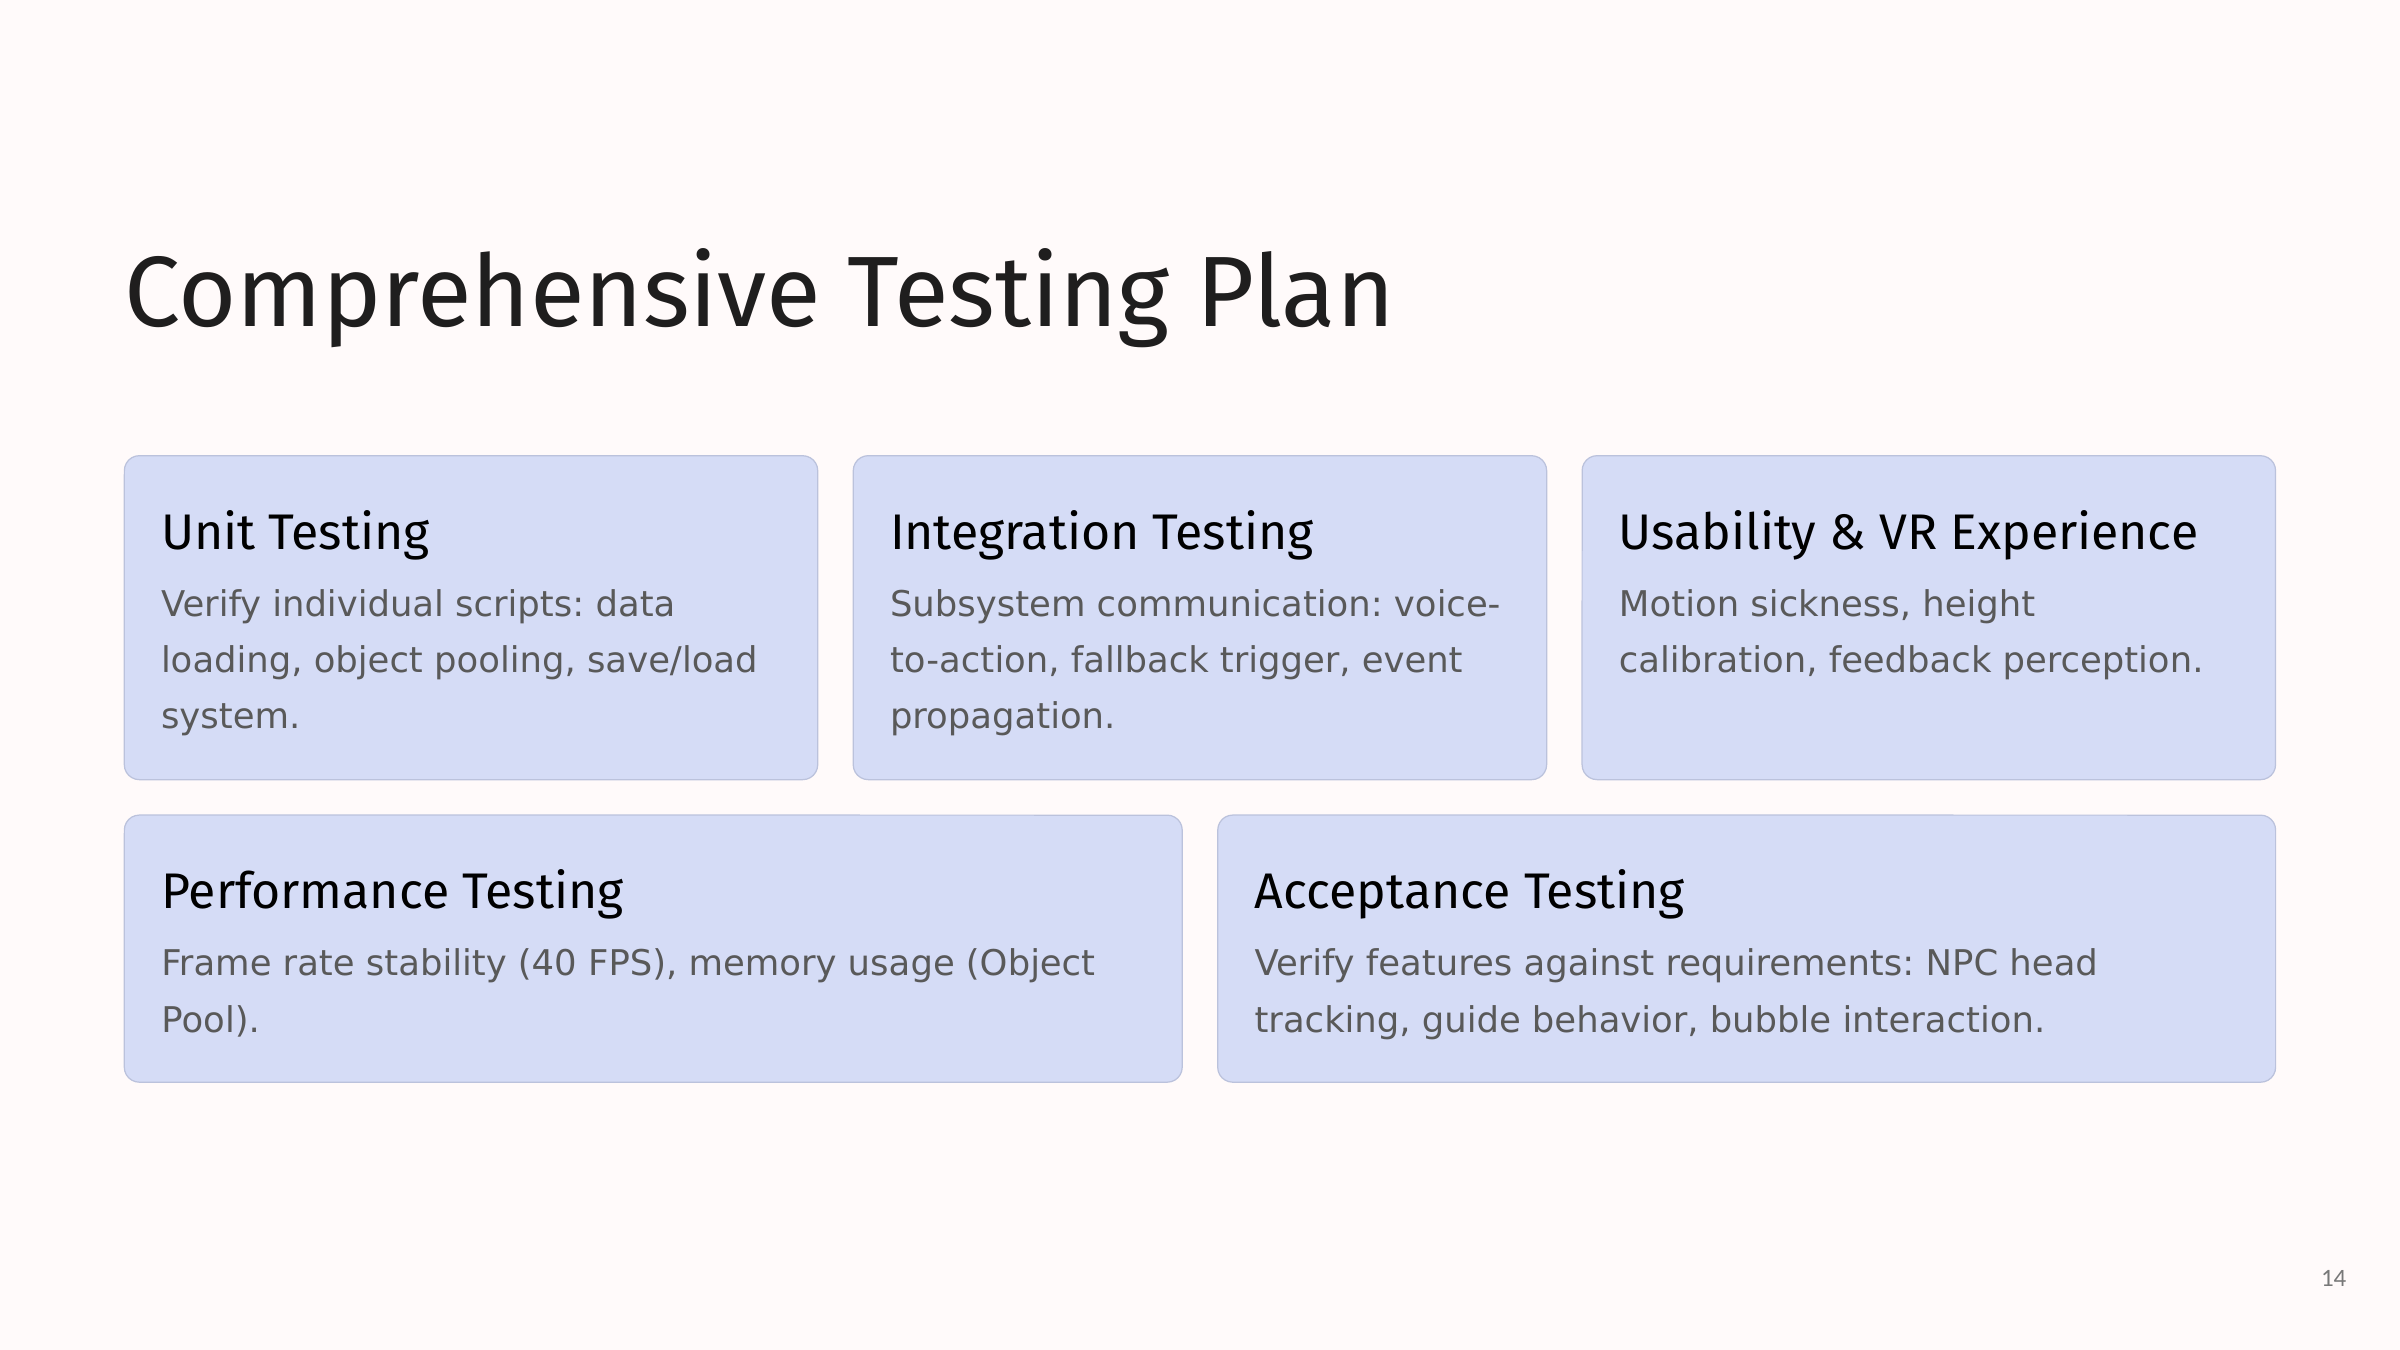

Comprehensive Testing Plan

Unit Testing
Integration Testing
Usability & VR Experience
Verify individual scripts: data loading, object pooling, save/load system.
Subsystem communication: voice-to-action, fallback trigger, event propagation.
Motion sickness, height calibration, feedback perception.

Performance Testing
Acceptance Testing
Frame rate stability (40 FPS), memory usage (Object Pool).
Verify features against requirements: NPC head tracking, guide behavior, bubble interaction.
14